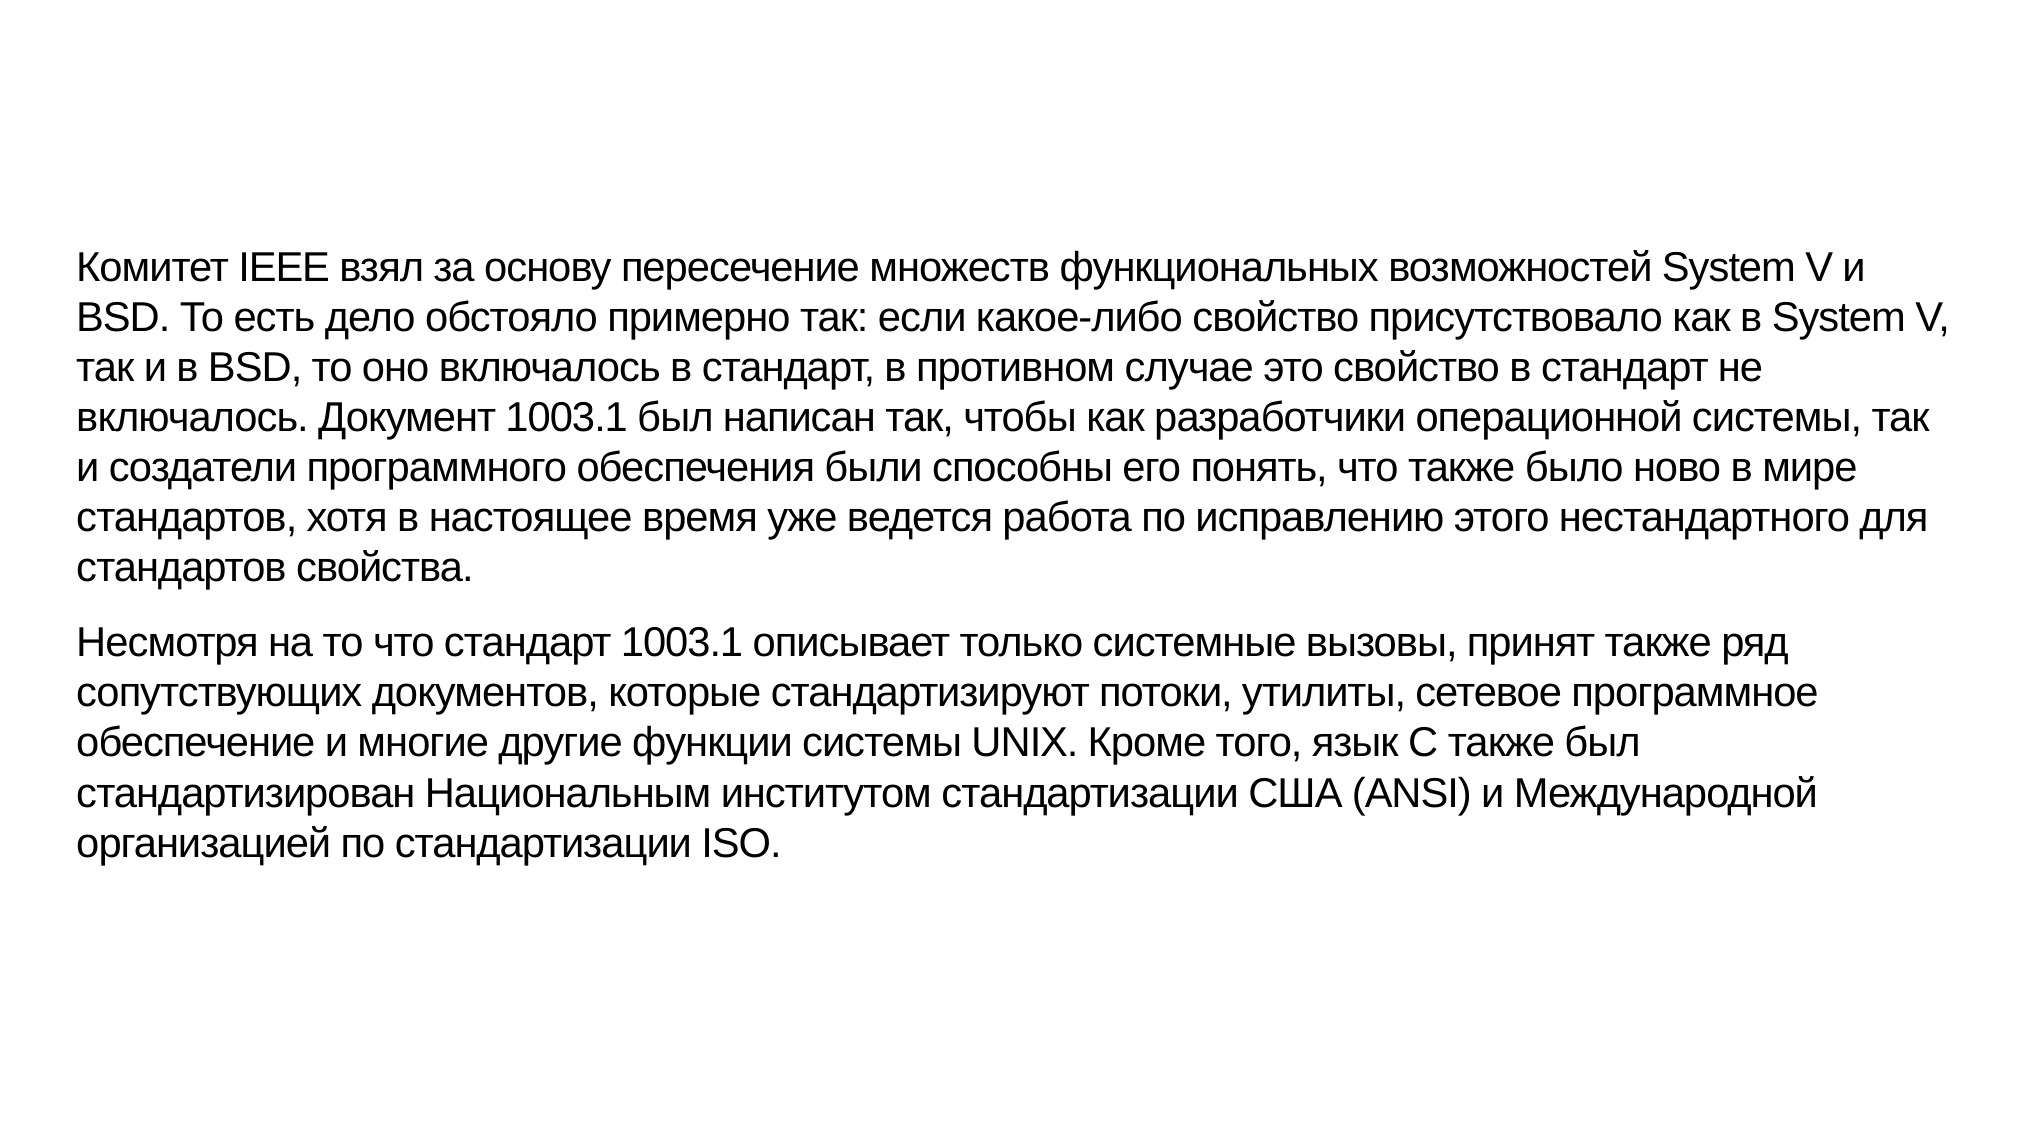

#
Комитет IEEE взял за основу пересечение множеств функциональных возможностей System V и BSD. То есть дело обстояло примерно так: если какое-либо свойство присутствовало как в System V, так и в BSD, то оно включалось в стандарт, в противном случае это свойство в стандарт не включалось. Документ 1003.1 был написан так, чтобы как разработчики операционной системы, так и создатели программного обеспечения были способны его понять, что также было ново в мире стандартов, хотя в настоящее время уже ведется работа по исправлению этого нестандартного для стандартов свойства.
Несмотря на то что стандарт 1003.1 описывает только системные вызовы, принят также ряд сопутствующих документов, которые стандартизируют потоки, утилиты, сетевое программное обеспечение и многие другие функции системы UNIX. Кроме того, язык C также был стандартизирован Национальным институтом стандартизации США (ANSI) и Международной организацией по стандартизации ISO.